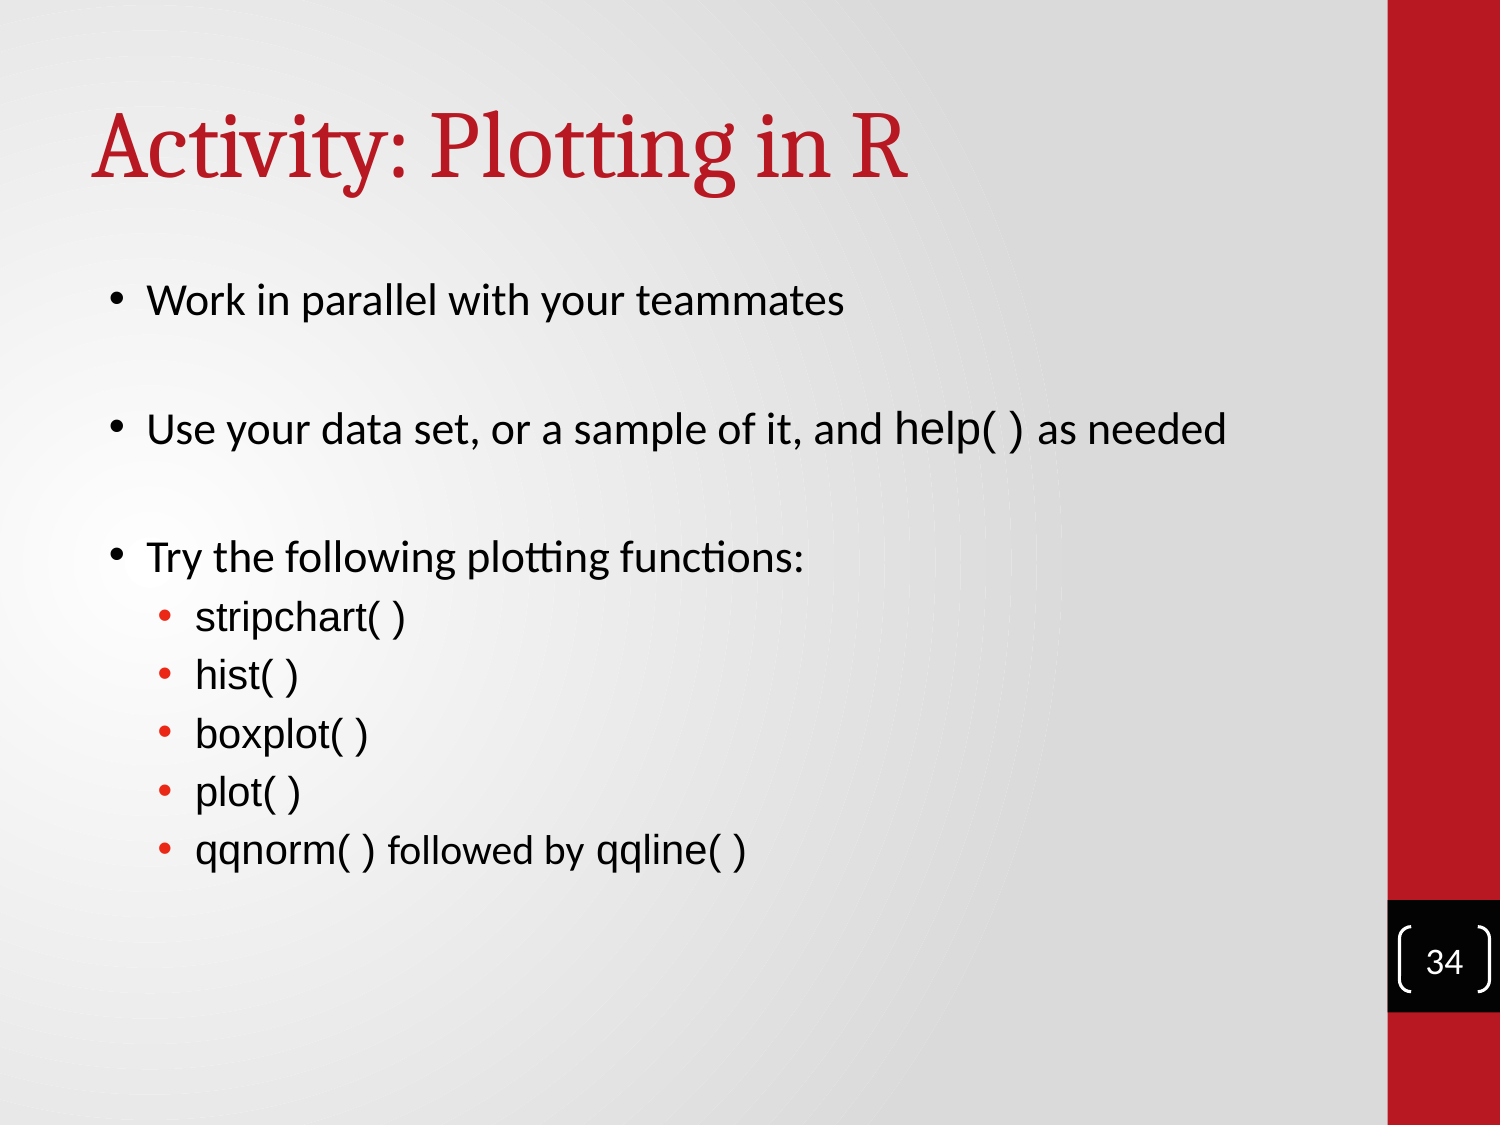

# Activity: Plotting in R
Work in parallel with your teammates

Use your data set, or a sample of it, and help( ) as needed

Try the following plotting functions:
stripchart( )
hist( )
boxplot( )
plot( )
qqnorm( ) followed by qqline( )
34